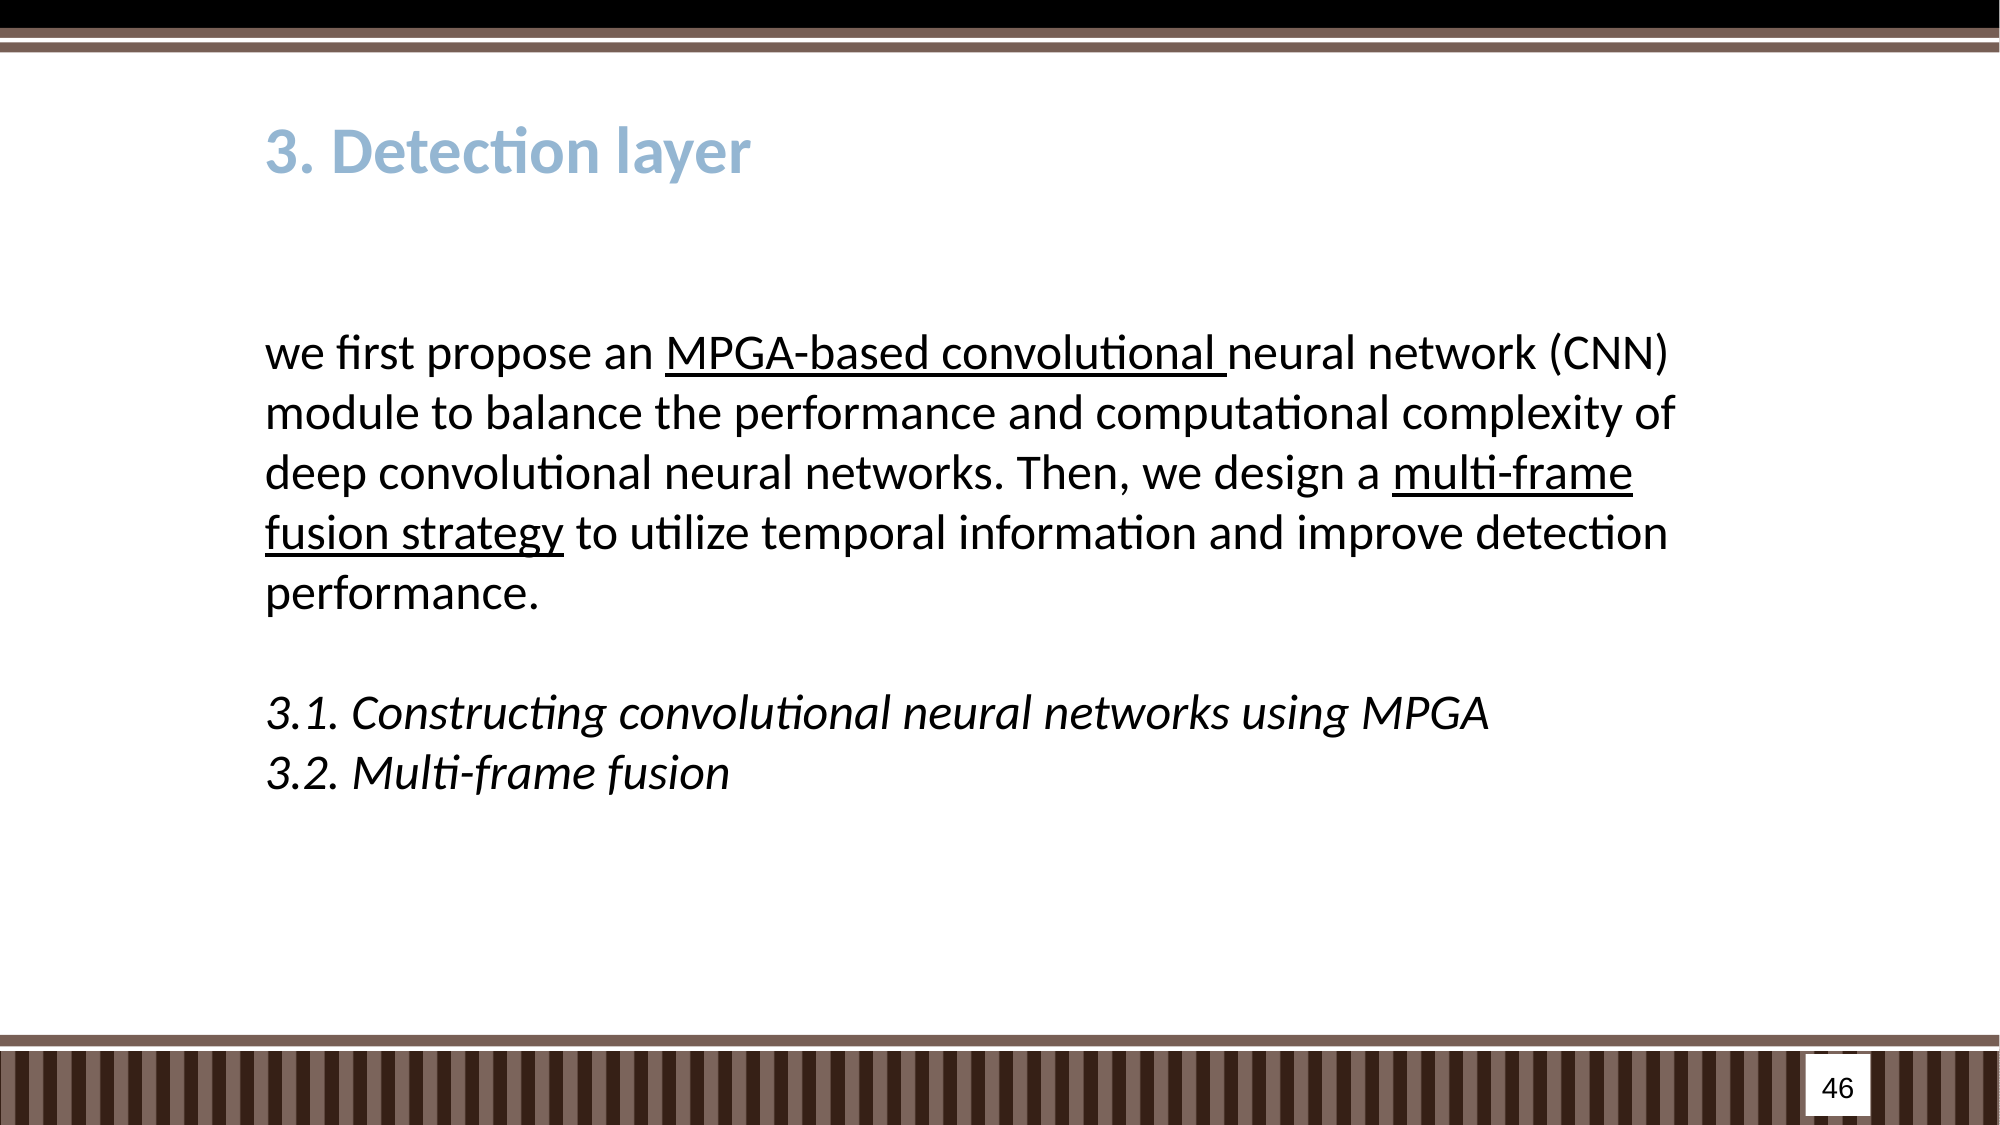

# 3. Detection layer
we first propose an MPGA-based convolutional neural network (CNN) module to balance the performance and computational complexity of deep convolutional neural networks. Then, we design a multi-frame fusion strategy to utilize temporal information and improve detection performance.

3.1. Constructing convolutional neural networks using MPGA
3.2. Multi-frame fusion
46